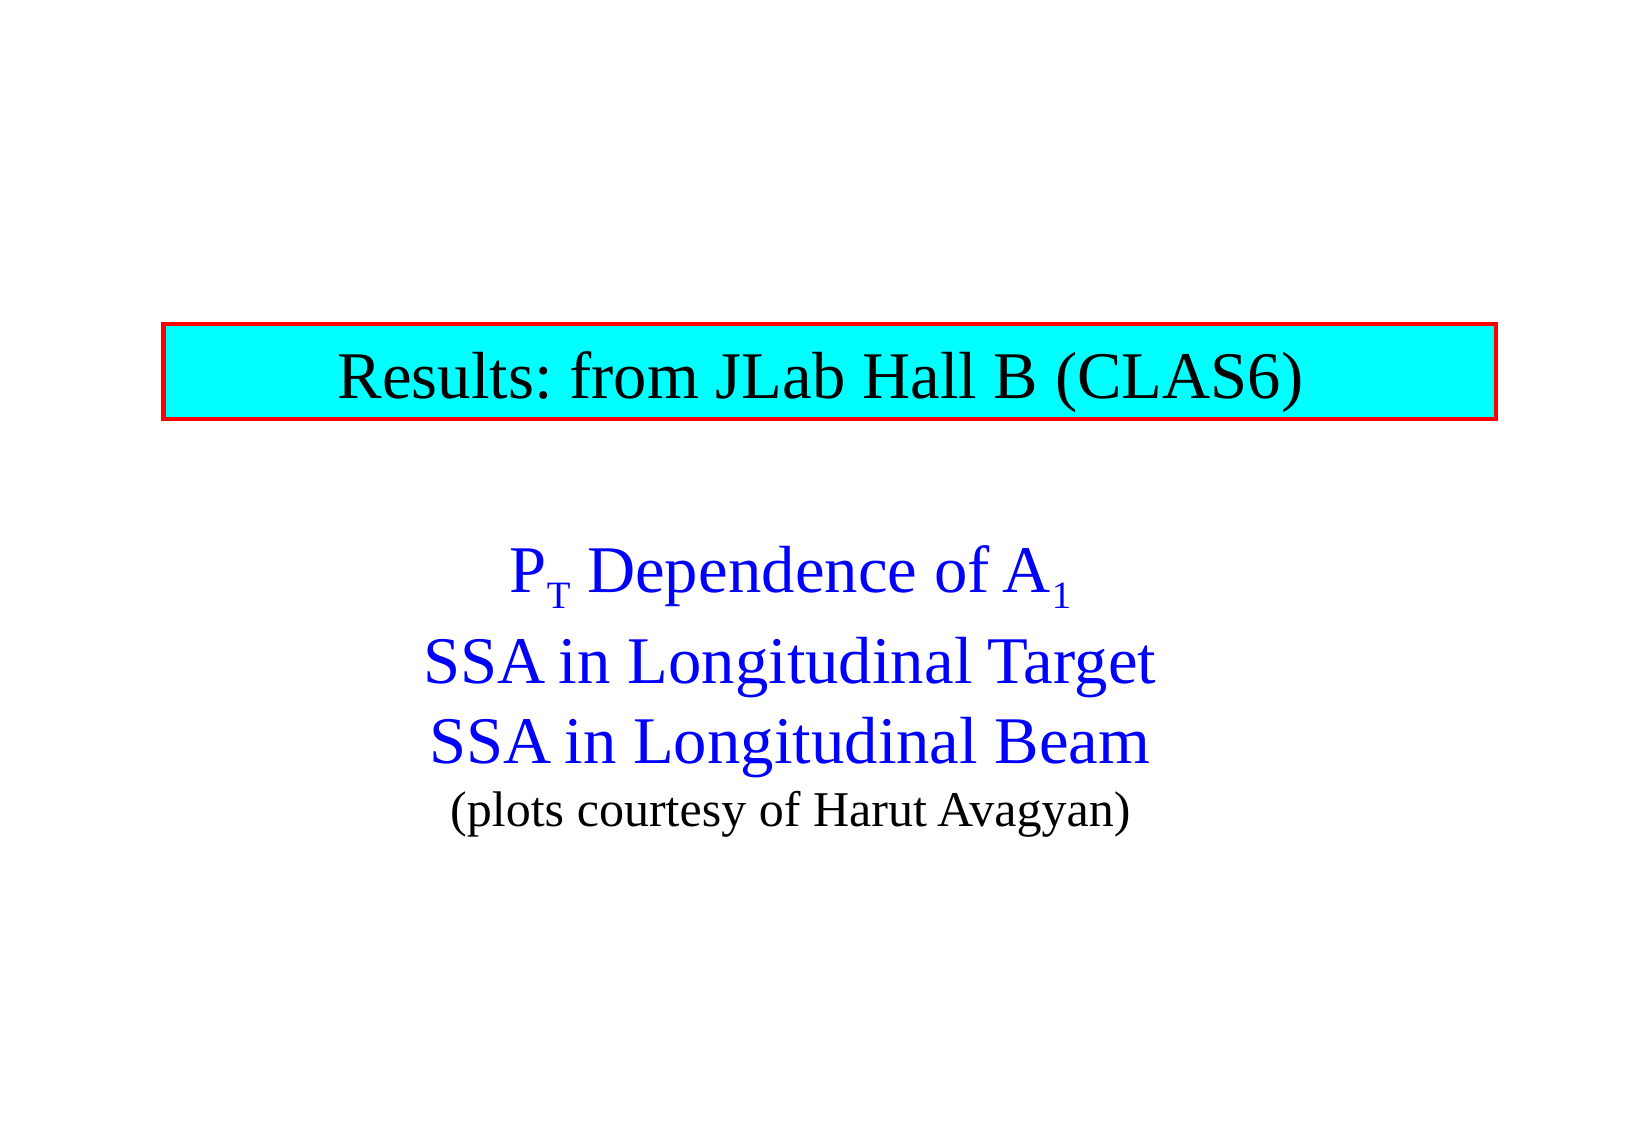

Results: from JLab Hall B (CLAS6)

PT Dependence of A1
SSA in Longitudinal Target
SSA in Longitudinal Beam
(plots courtesy of Harut Avagyan)